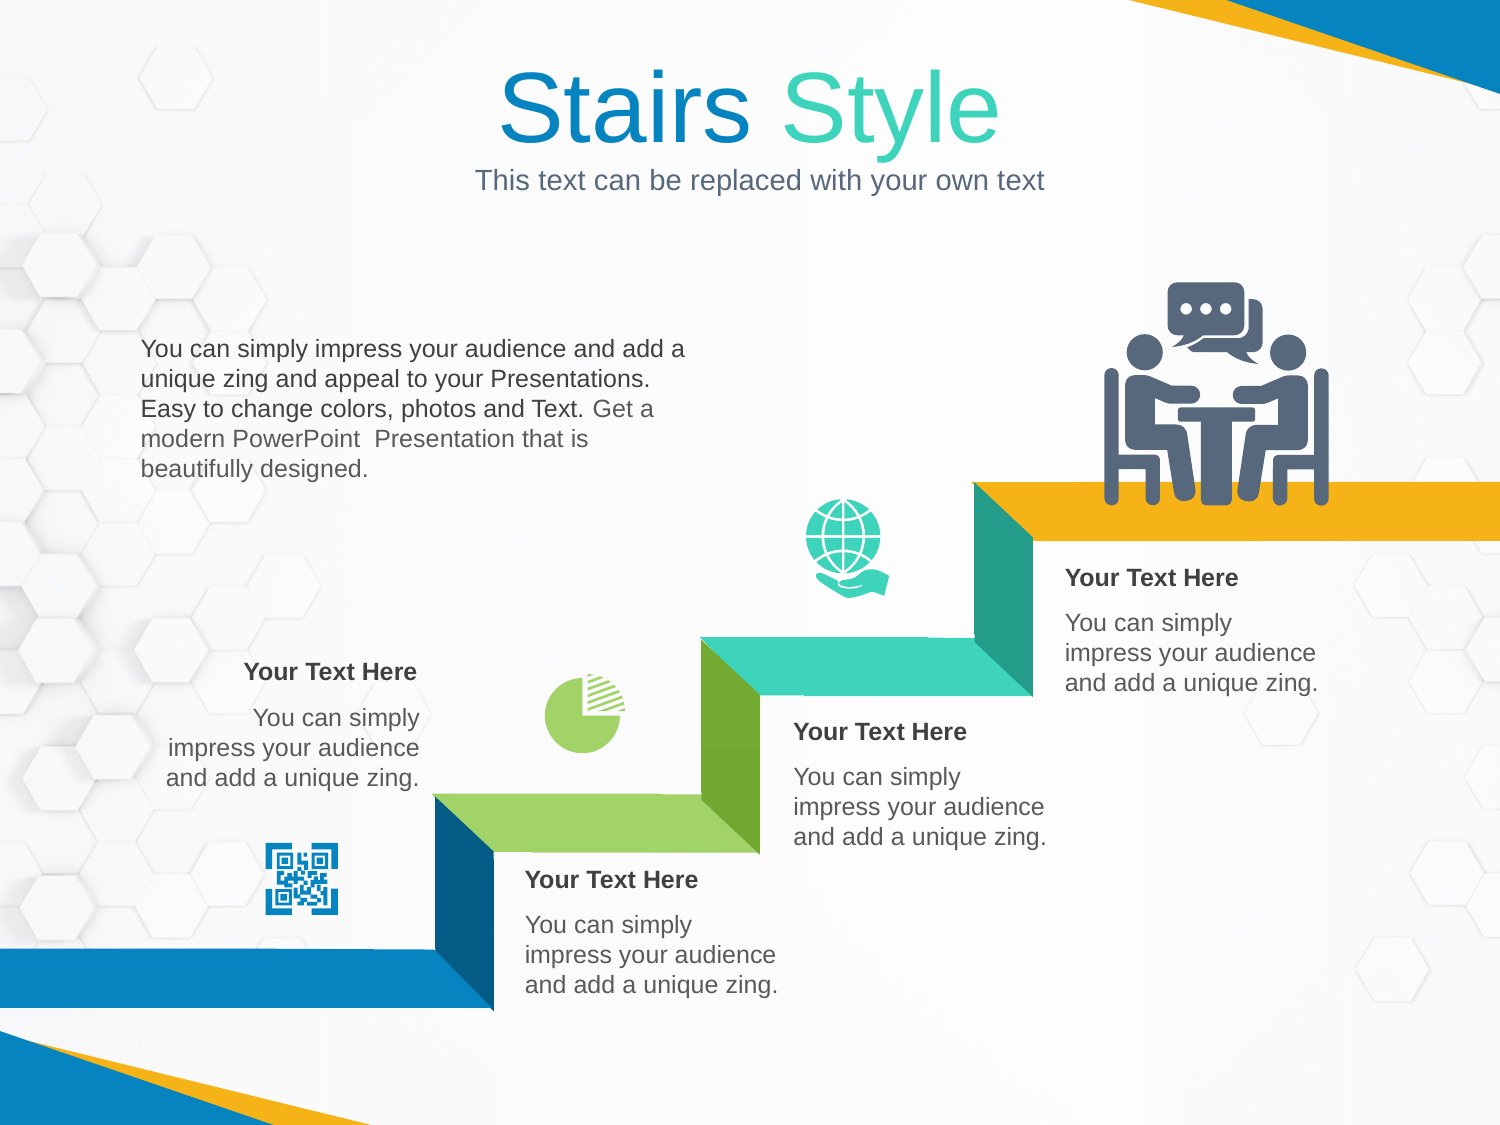

# Stairs Style
This text can be replaced with your own text

You can simply impress your audience and add a unique zing and appeal to your Presentations. Easy to change colors, photos and Text. Get a modern PowerPoint  Presentation that is beautifully designed.

Your Text Here
You can simply impress your audience and add a unique zing.

Your Text Here
You can simply impress your audience and add a unique zing.

Your Text Here
You can simply impress your audience and add a unique zing.

Your Text Here
You can simply impress your audience and add a unique zing.